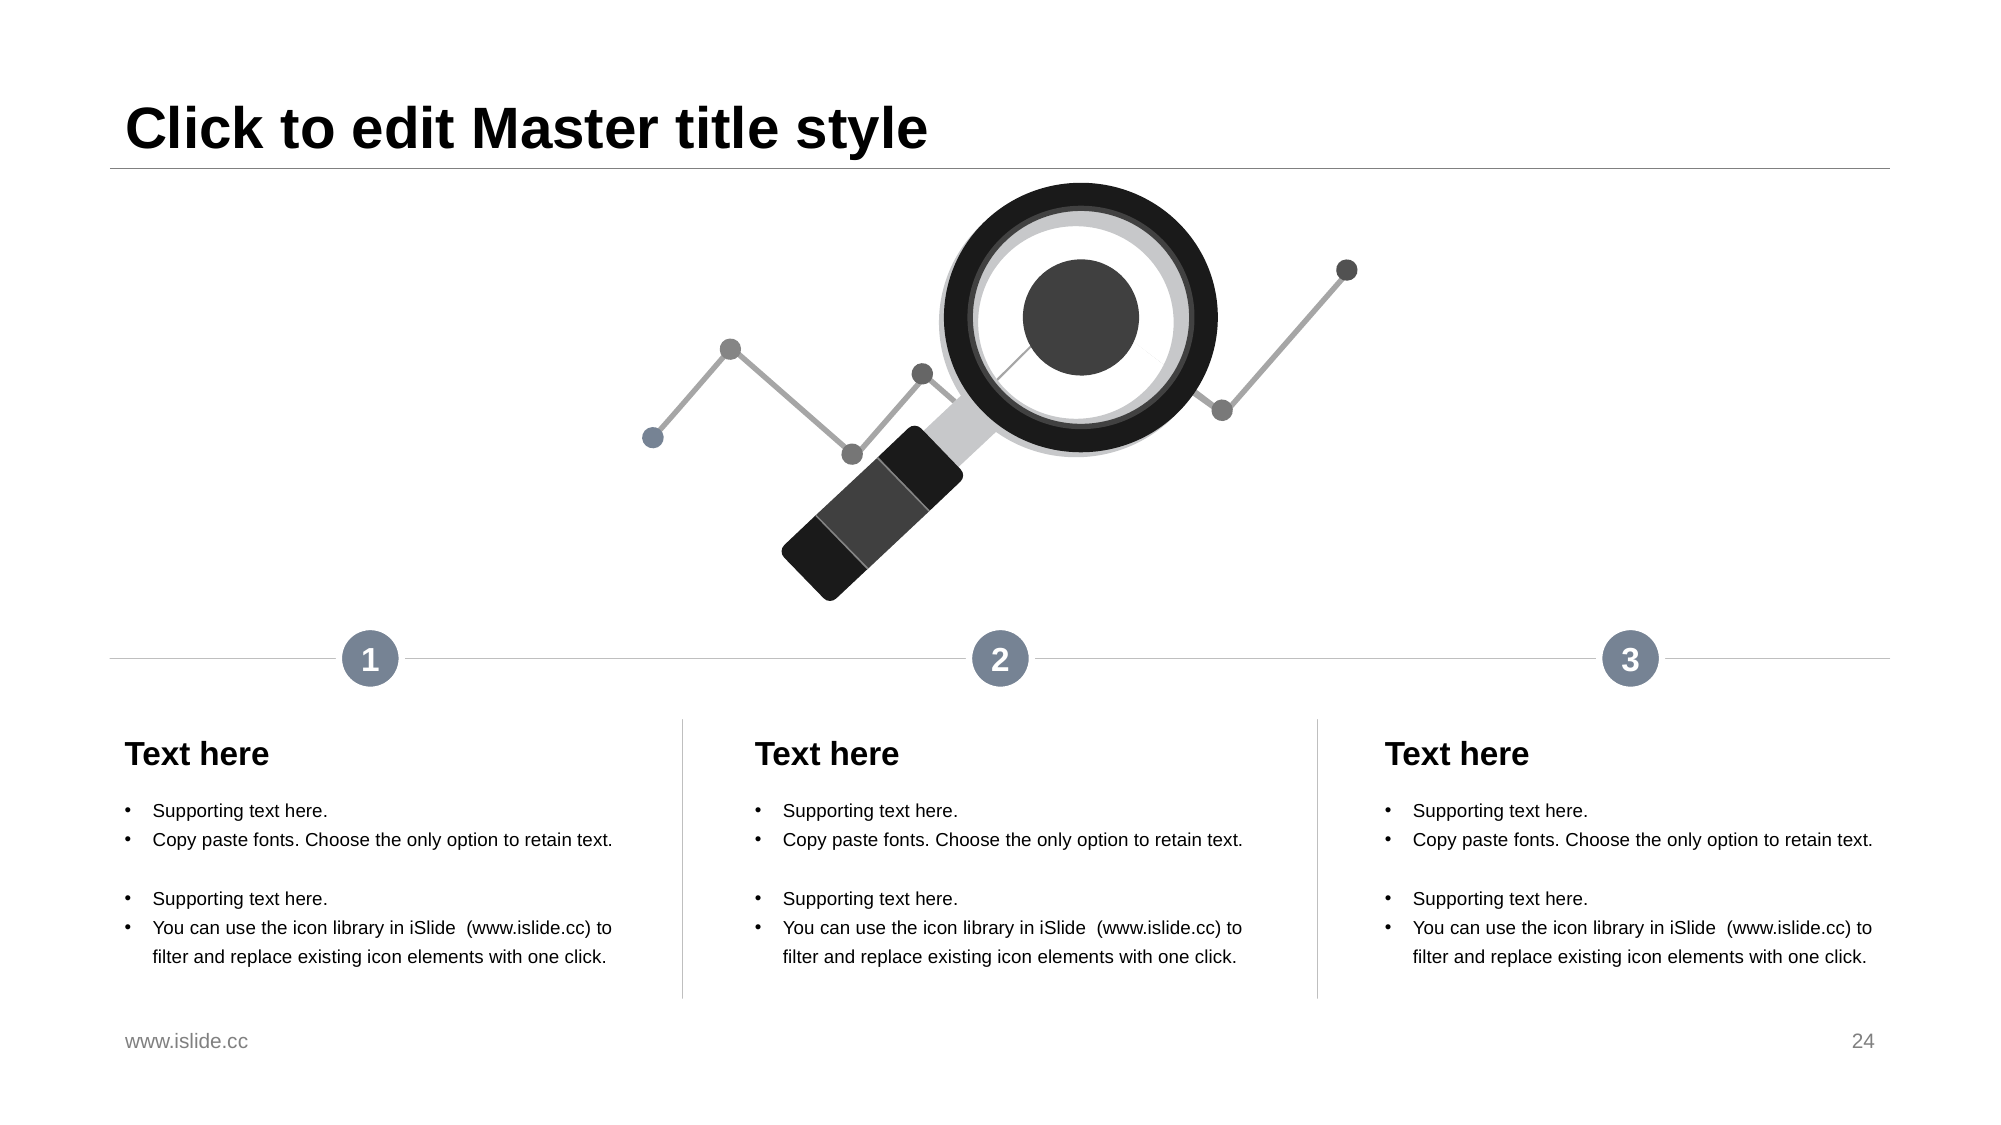

# Click to edit Master title style

1
Text here
Supporting text here.
Copy paste fonts. Choose the only option to retain text.

Supporting text here.
You can use the icon library in iSlide  (www.islide.cc) to filter and replace existing icon elements with one click.
2
Text here
Supporting text here.
Copy paste fonts. Choose the only option to retain text.

Supporting text here.
You can use the icon library in iSlide  (www.islide.cc) to filter and replace existing icon elements with one click.
3
Text here
Supporting text here.
Copy paste fonts. Choose the only option to retain text.

Supporting text here.
You can use the icon library in iSlide  (www.islide.cc) to filter and replace existing icon elements with one click.
www.islide.cc
24